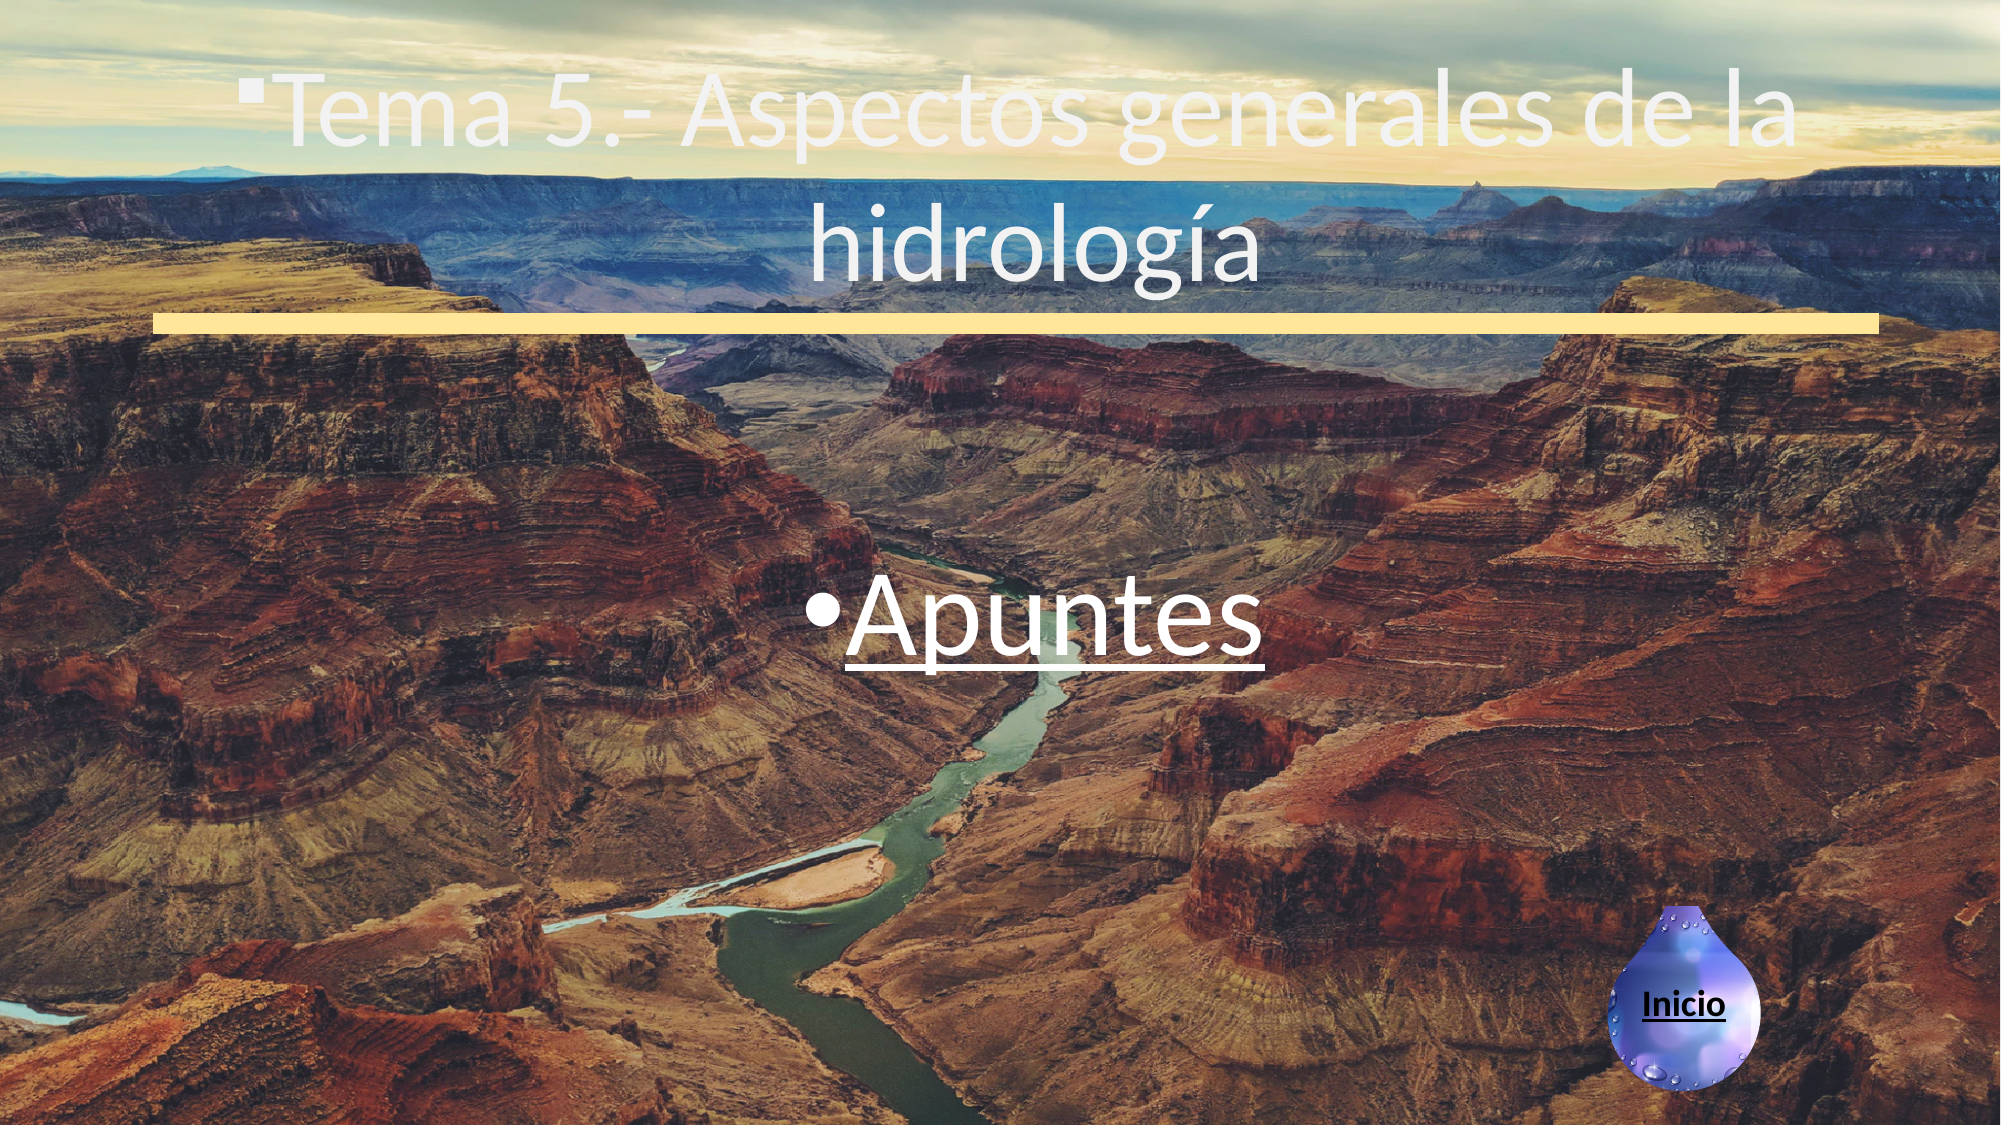

# Tema 5.- Aspectos generales de la hidrología
Apuntes

Inicio